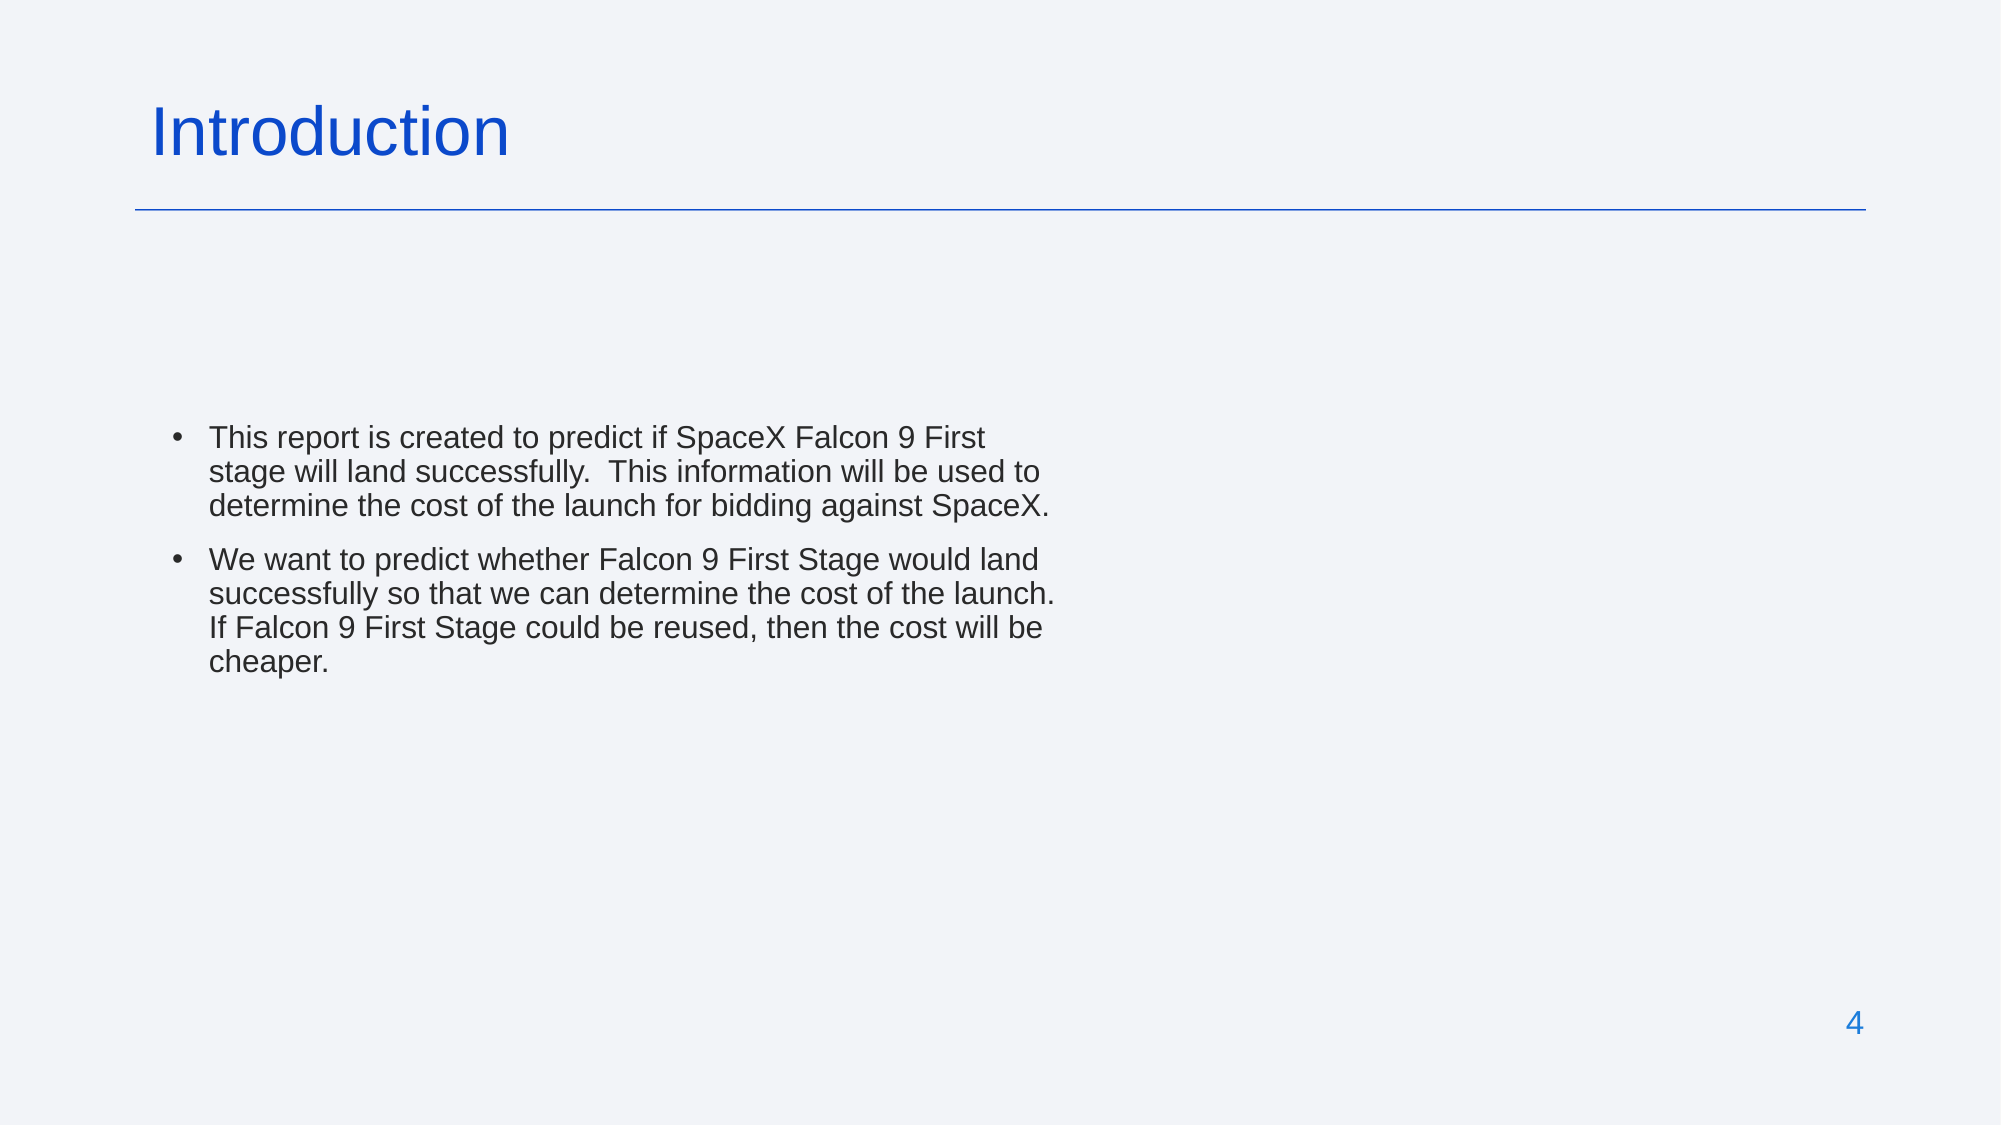

Introduction
This report is created to predict if SpaceX Falcon 9 First stage will land successfully.  This information will be used to determine the cost of the launch for bidding against SpaceX.
We want to predict whether Falcon 9 First Stage would land successfully so that we can determine the cost of the launch.  If Falcon 9 First Stage could be reused, then the cost will be cheaper.
4